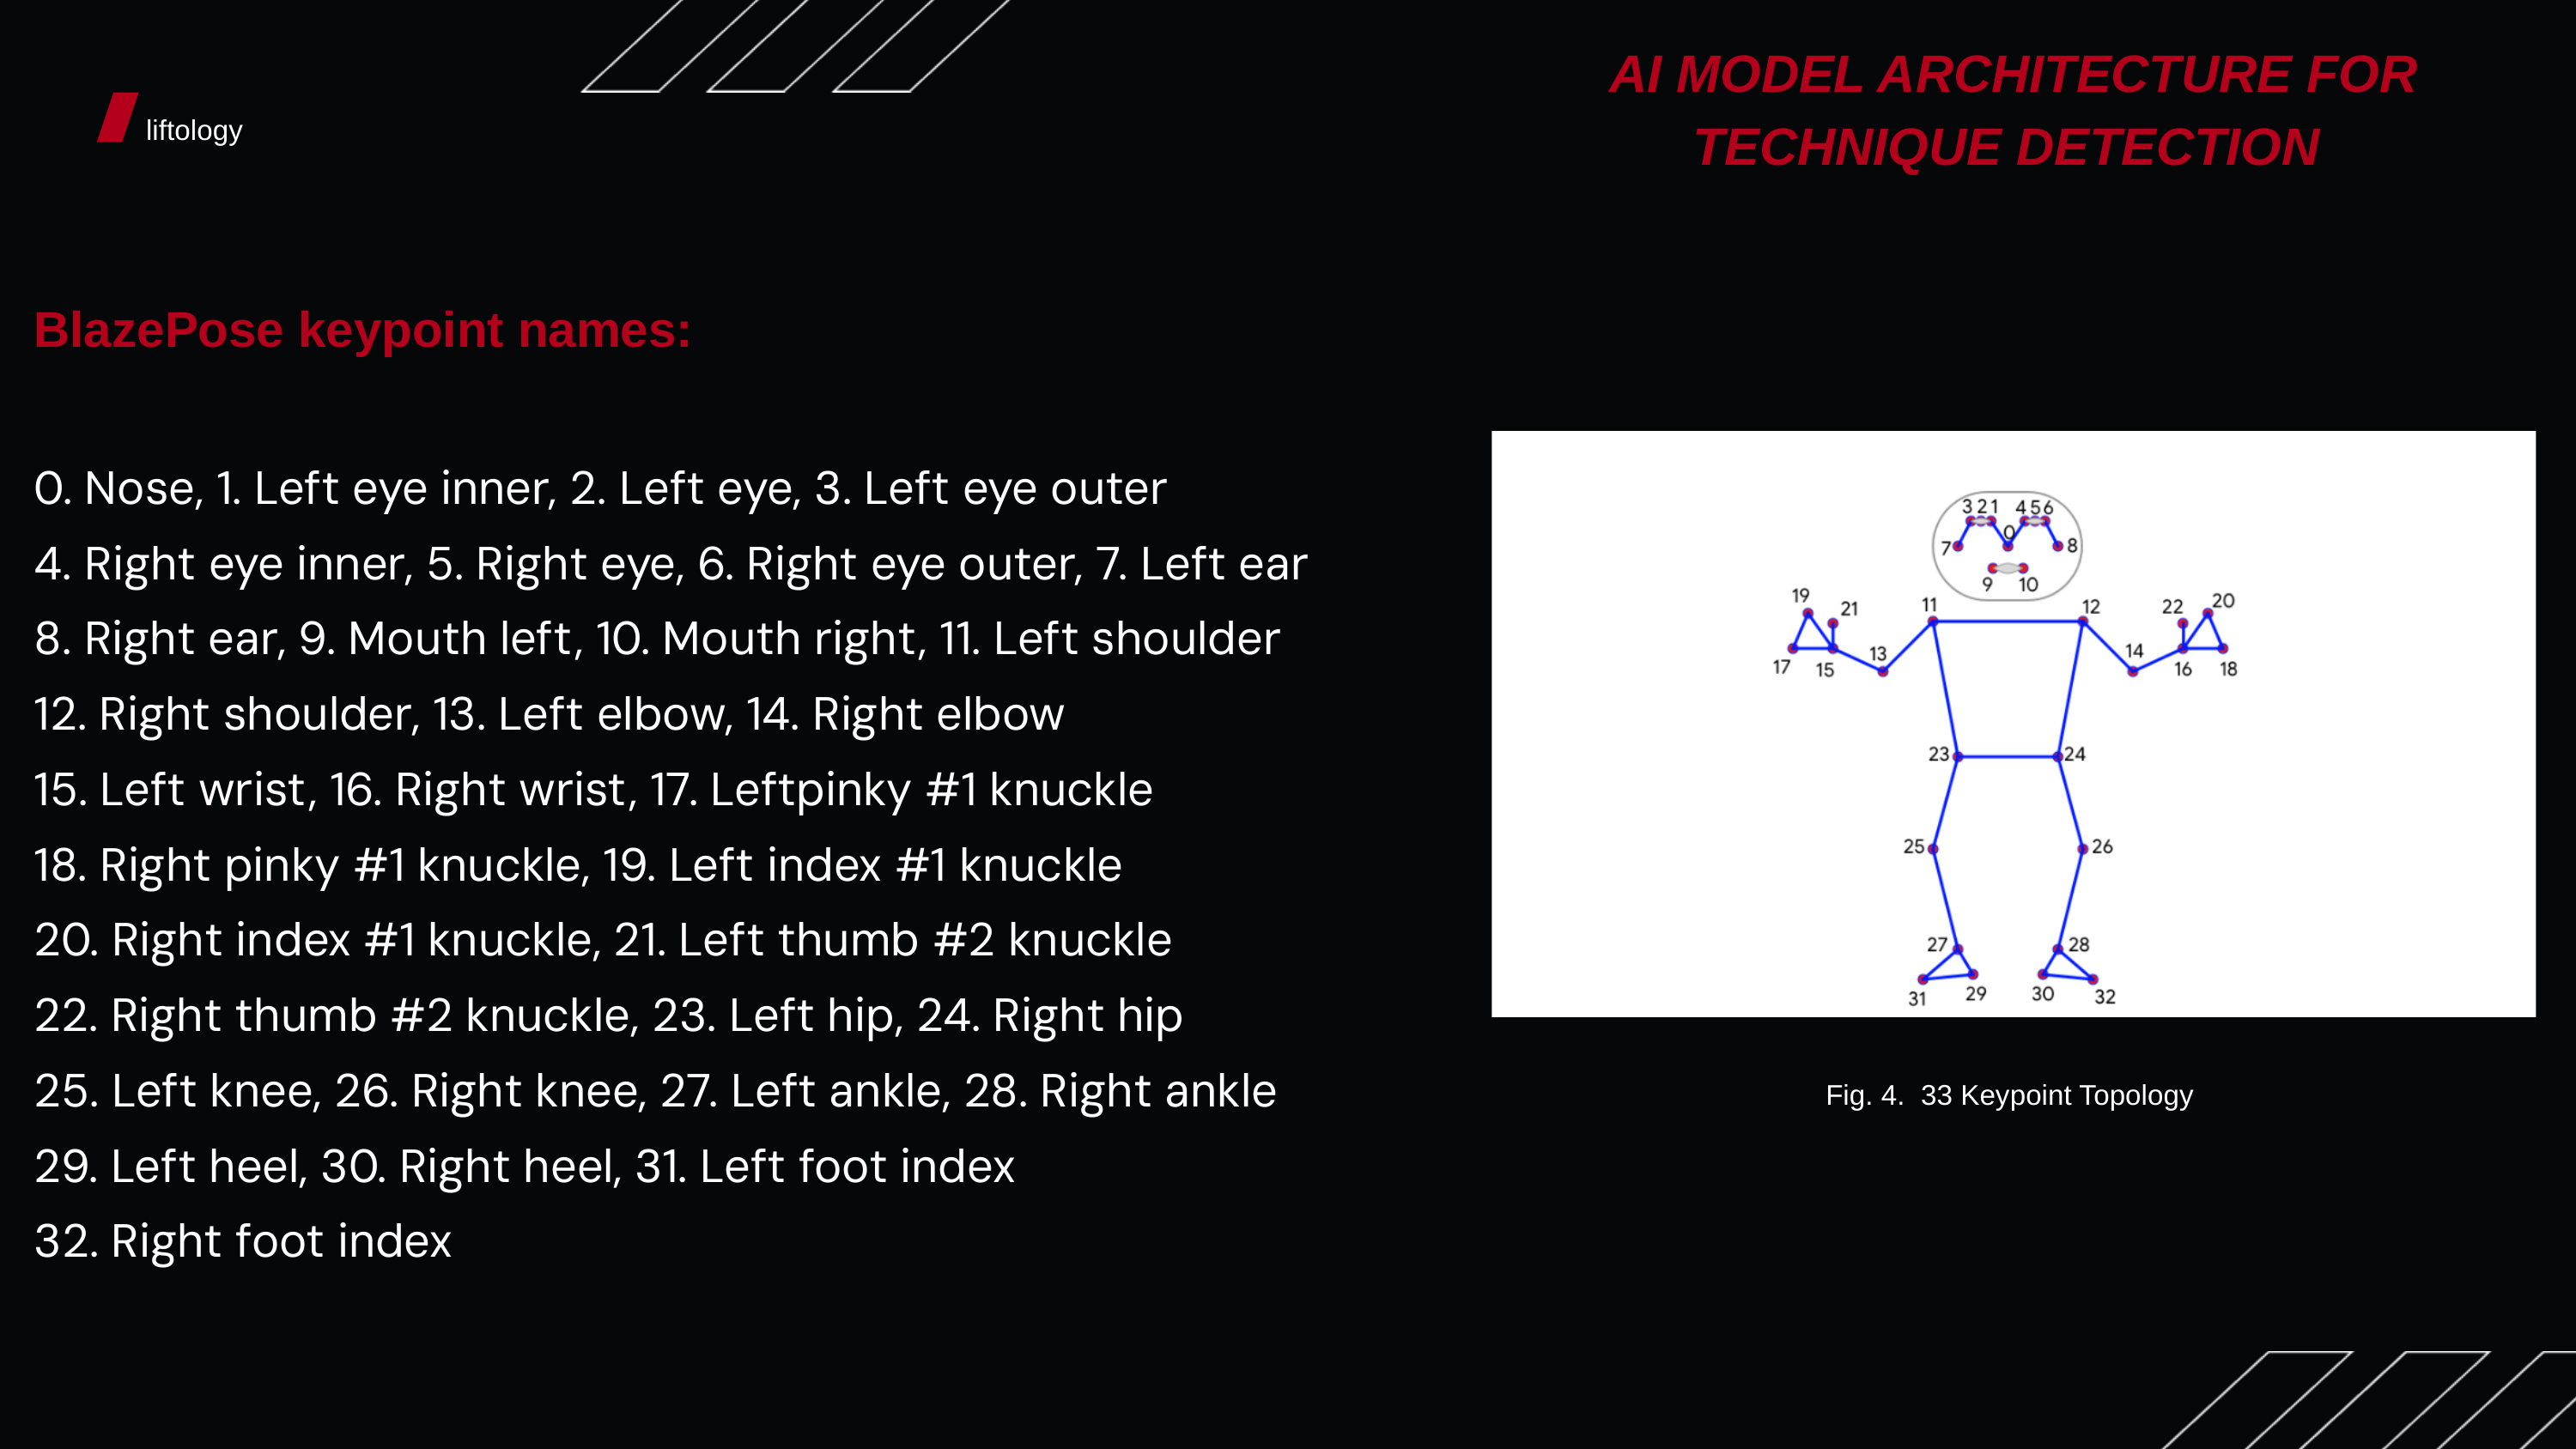

AI MODEL ARCHITECTURE FOR TECHNIQUE DETECTION

liftology
BlazePose keypoint names:

0. Nose, 1. Left eye inner, 2. Left eye, 3. Left eye outer
4. Right eye inner, 5. Right eye, 6. Right eye outer, 7. Left ear
8. Right ear, 9. Mouth left, 10. Mouth right, 11. Left shoulder
12. Right shoulder, 13. Left elbow, 14. Right elbow
15. Left wrist, 16. Right wrist, 17. Leftpinky #1 knuckle
18. Right pinky #1 knuckle, 19. Left index #1 knuckle
20. Right index #1 knuckle, 21. Left thumb #2 knuckle
22. Right thumb #2 knuckle, 23. Left hip, 24. Right hip
25. Left knee, 26. Right knee, 27. Left ankle, 28. Right ankle
29. Left heel, 30. Right heel, 31. Left foot index
32. Right foot index

Fig. 4.  33 Keypoint Topology